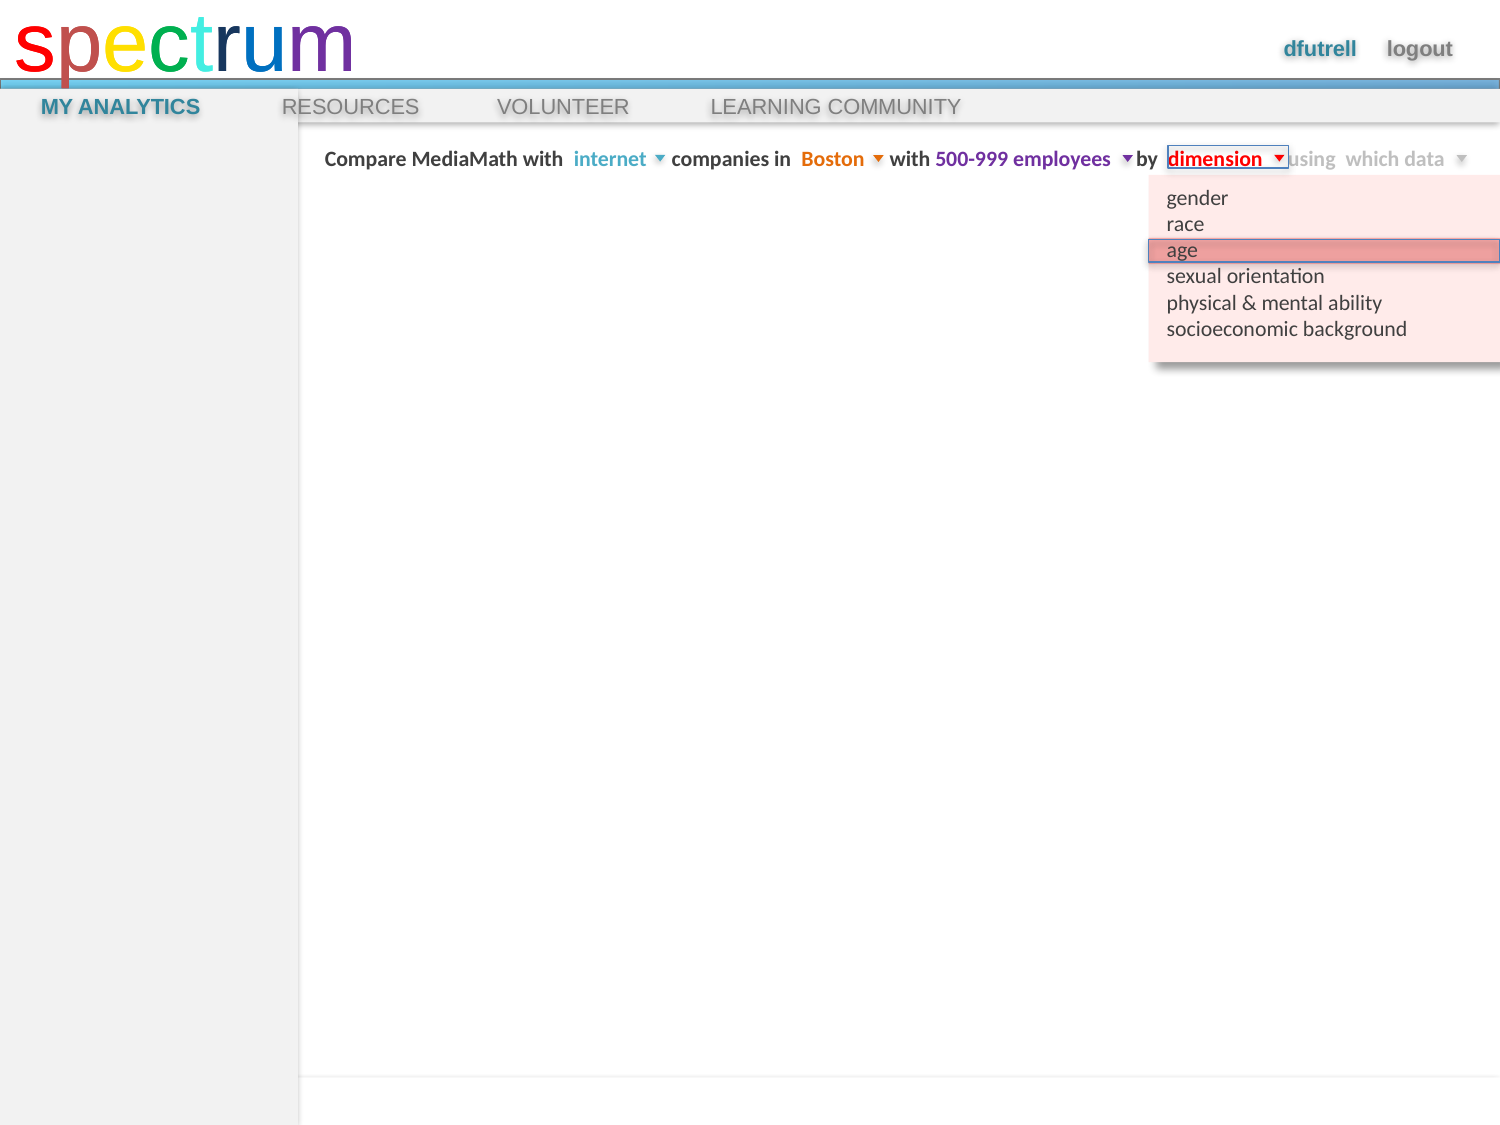

spectrum
MY ANALYTICS
RESOURCES
VOLUNTEER
LEARNING COMMUNITY

Compare MediaMath with  internet     companies in  Boston     with 500-999 employees     by  dimension     using  which data

gender
race
age
sexual orientation
physical & mental ability
socioeconomic background